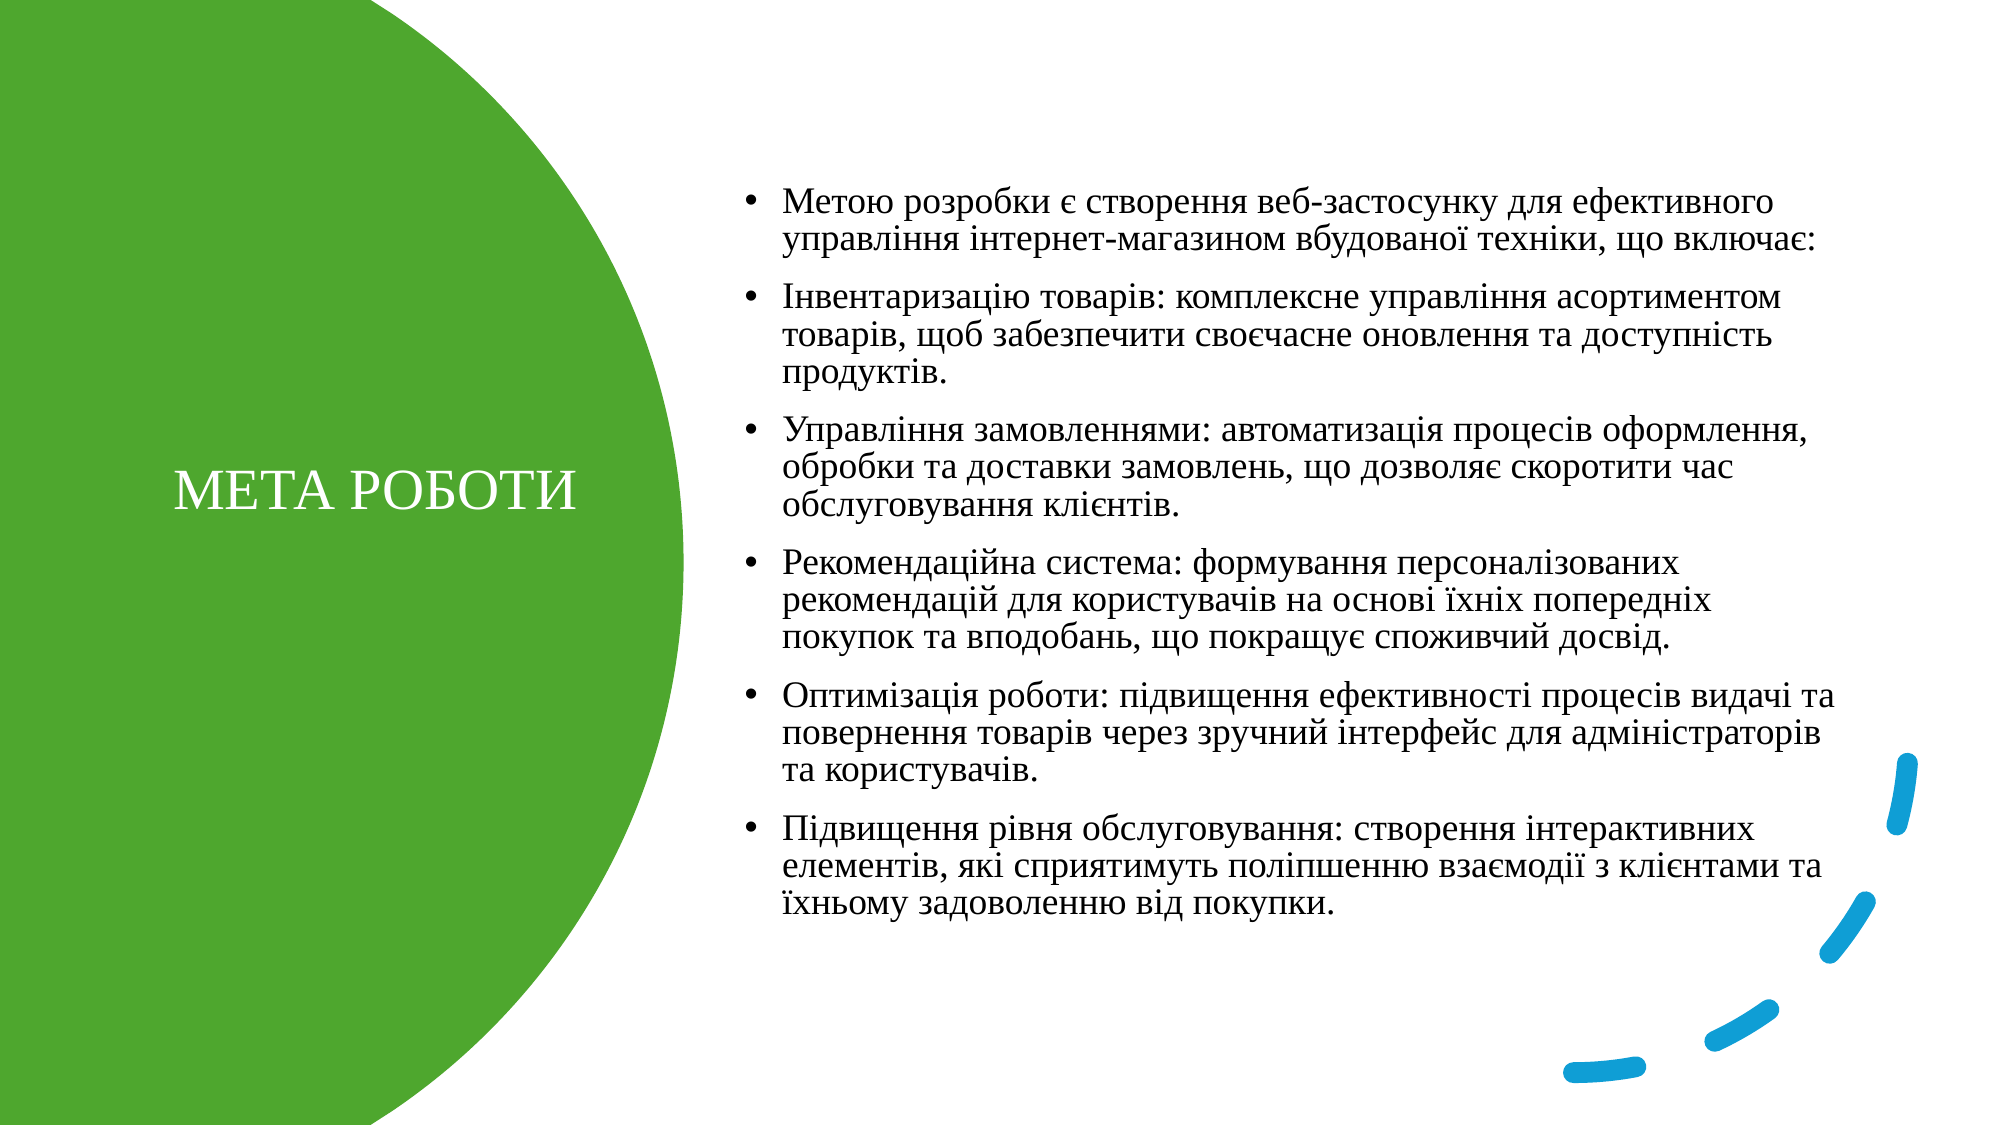

Метою розробки є створення веб-застосунку для ефективного управління інтернет-магазином вбудованої техніки, що включає:
Інвентаризацію товарів: комплексне управління асортиментом товарів, щоб забезпечити своєчасне оновлення та доступність продуктів.
Управління замовленнями: автоматизація процесів оформлення, обробки та доставки замовлень, що дозволяє скоротити час обслуговування клієнтів.
Рекомендаційна система: формування персоналізованих рекомендацій для користувачів на основі їхніх попередніх покупок та вподобань, що покращує споживчий досвід.
Оптимізація роботи: підвищення ефективності процесів видачі та повернення товарів через зручний інтерфейс для адміністраторів та користувачів.
Підвищення рівня обслуговування: створення інтерактивних елементів, які сприятимуть поліпшенню взаємодії з клієнтами та їхньому задоволенню від покупки.

МЕТА РОБОТИ